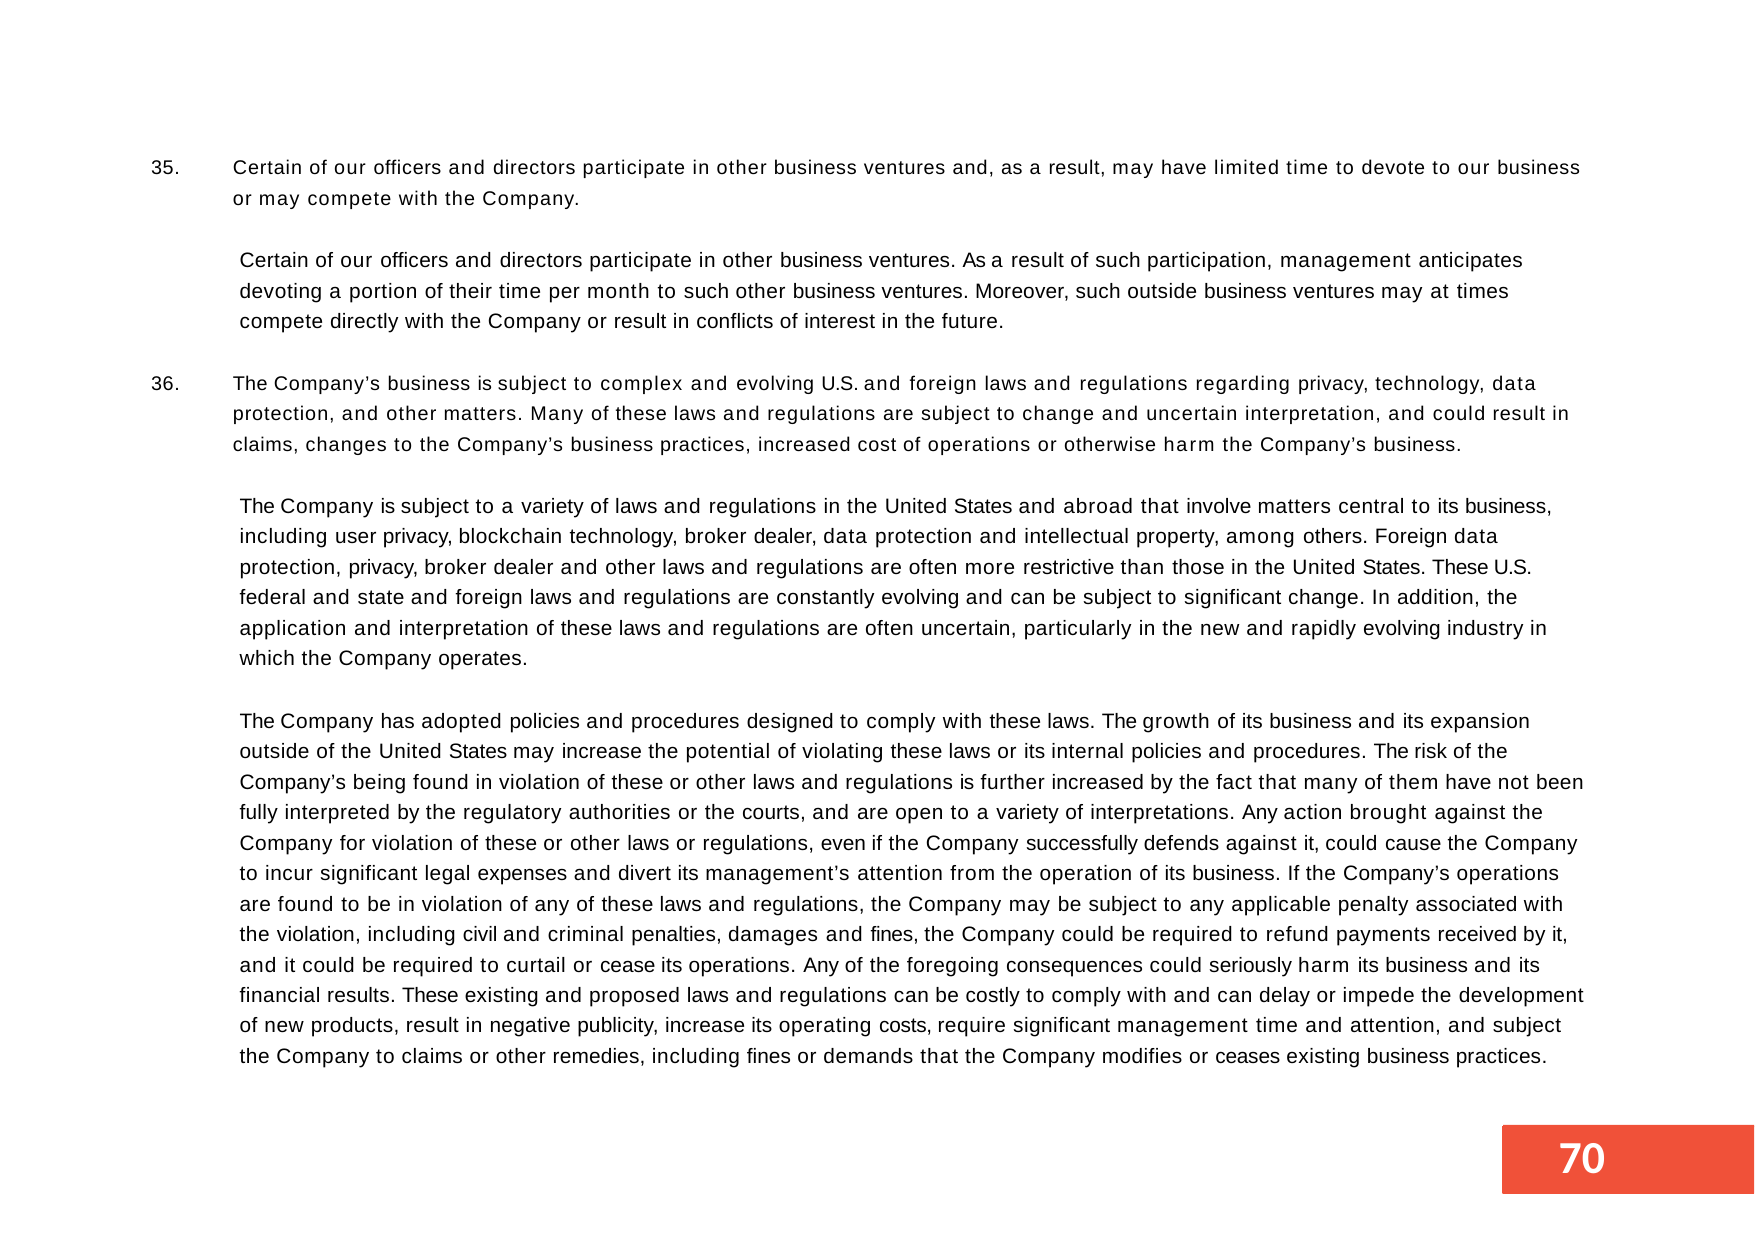

Certain of our officers and directors participate in other business ventures and, as a result, may have limited time to devote to our business  or may compete with the Company.
35.
Certain of our officers and directors participate in other business ventures. As a result of such participation, management anticipates  devoting a portion of their time per month to such other business ventures. Moreover, such outside business ventures may at times  compete directly with the Company or result in conflicts of interest in the future.
The Company’s business is subject to complex and evolving U.S. and foreign laws and regulations regarding privacy, technology, data  protection, and other matters. Many of these laws and regulations are subject to change and uncertain interpretation, and could result in  claims, changes to the Company’s business practices, increased cost of operations or otherwise harm the Company’s business.
36.
The Company is subject to a variety of laws and regulations in the United States and abroad that involve matters central to its business,  including user privacy, blockchain technology, broker dealer, data protection and intellectual property, among others. Foreign data  protection, privacy, broker dealer and other laws and regulations are often more restrictive than those in the United States. These U.S.  federal and state and foreign laws and regulations are constantly evolving and can be subject to significant change. In addition, the  application and interpretation of these laws and regulations are often uncertain, particularly in the new and rapidly evolving industry in  which the Company operates.

The Company has adopted policies and procedures designed to comply with these laws. The growth of its business and its expansion  outside of the United States may increase the potential of violating these laws or its internal policies and procedures. The risk of the  Company’s being found in violation of these or other laws and regulations is further increased by the fact that many of them have not been  fully interpreted by the regulatory authorities or the courts, and are open to a variety of interpretations. Any action brought against the  Company for violation of these or other laws or regulations, even if the Company successfully defends against it, could cause the Company  to incur significant legal expenses and divert its management’s attention from the operation of its business. If the Company’s operations  are found to be in violation of any of these laws and regulations, the Company may be subject to any applicable penalty associated with  the violation, including civil and criminal penalties, damages and fines, the Company could be required to refund payments received by it,  and it could be required to curtail or cease its operations. Any of the foregoing consequences could seriously harm its business and its  financial results. These existing and proposed laws and regulations can be costly to comply with and can delay or impede the development  of new products, result in negative publicity, increase its operating costs, require significant management time and attention, and subject  the Company to claims or other remedies, including fines or demands that the Company modifies or ceases existing business practices.
70